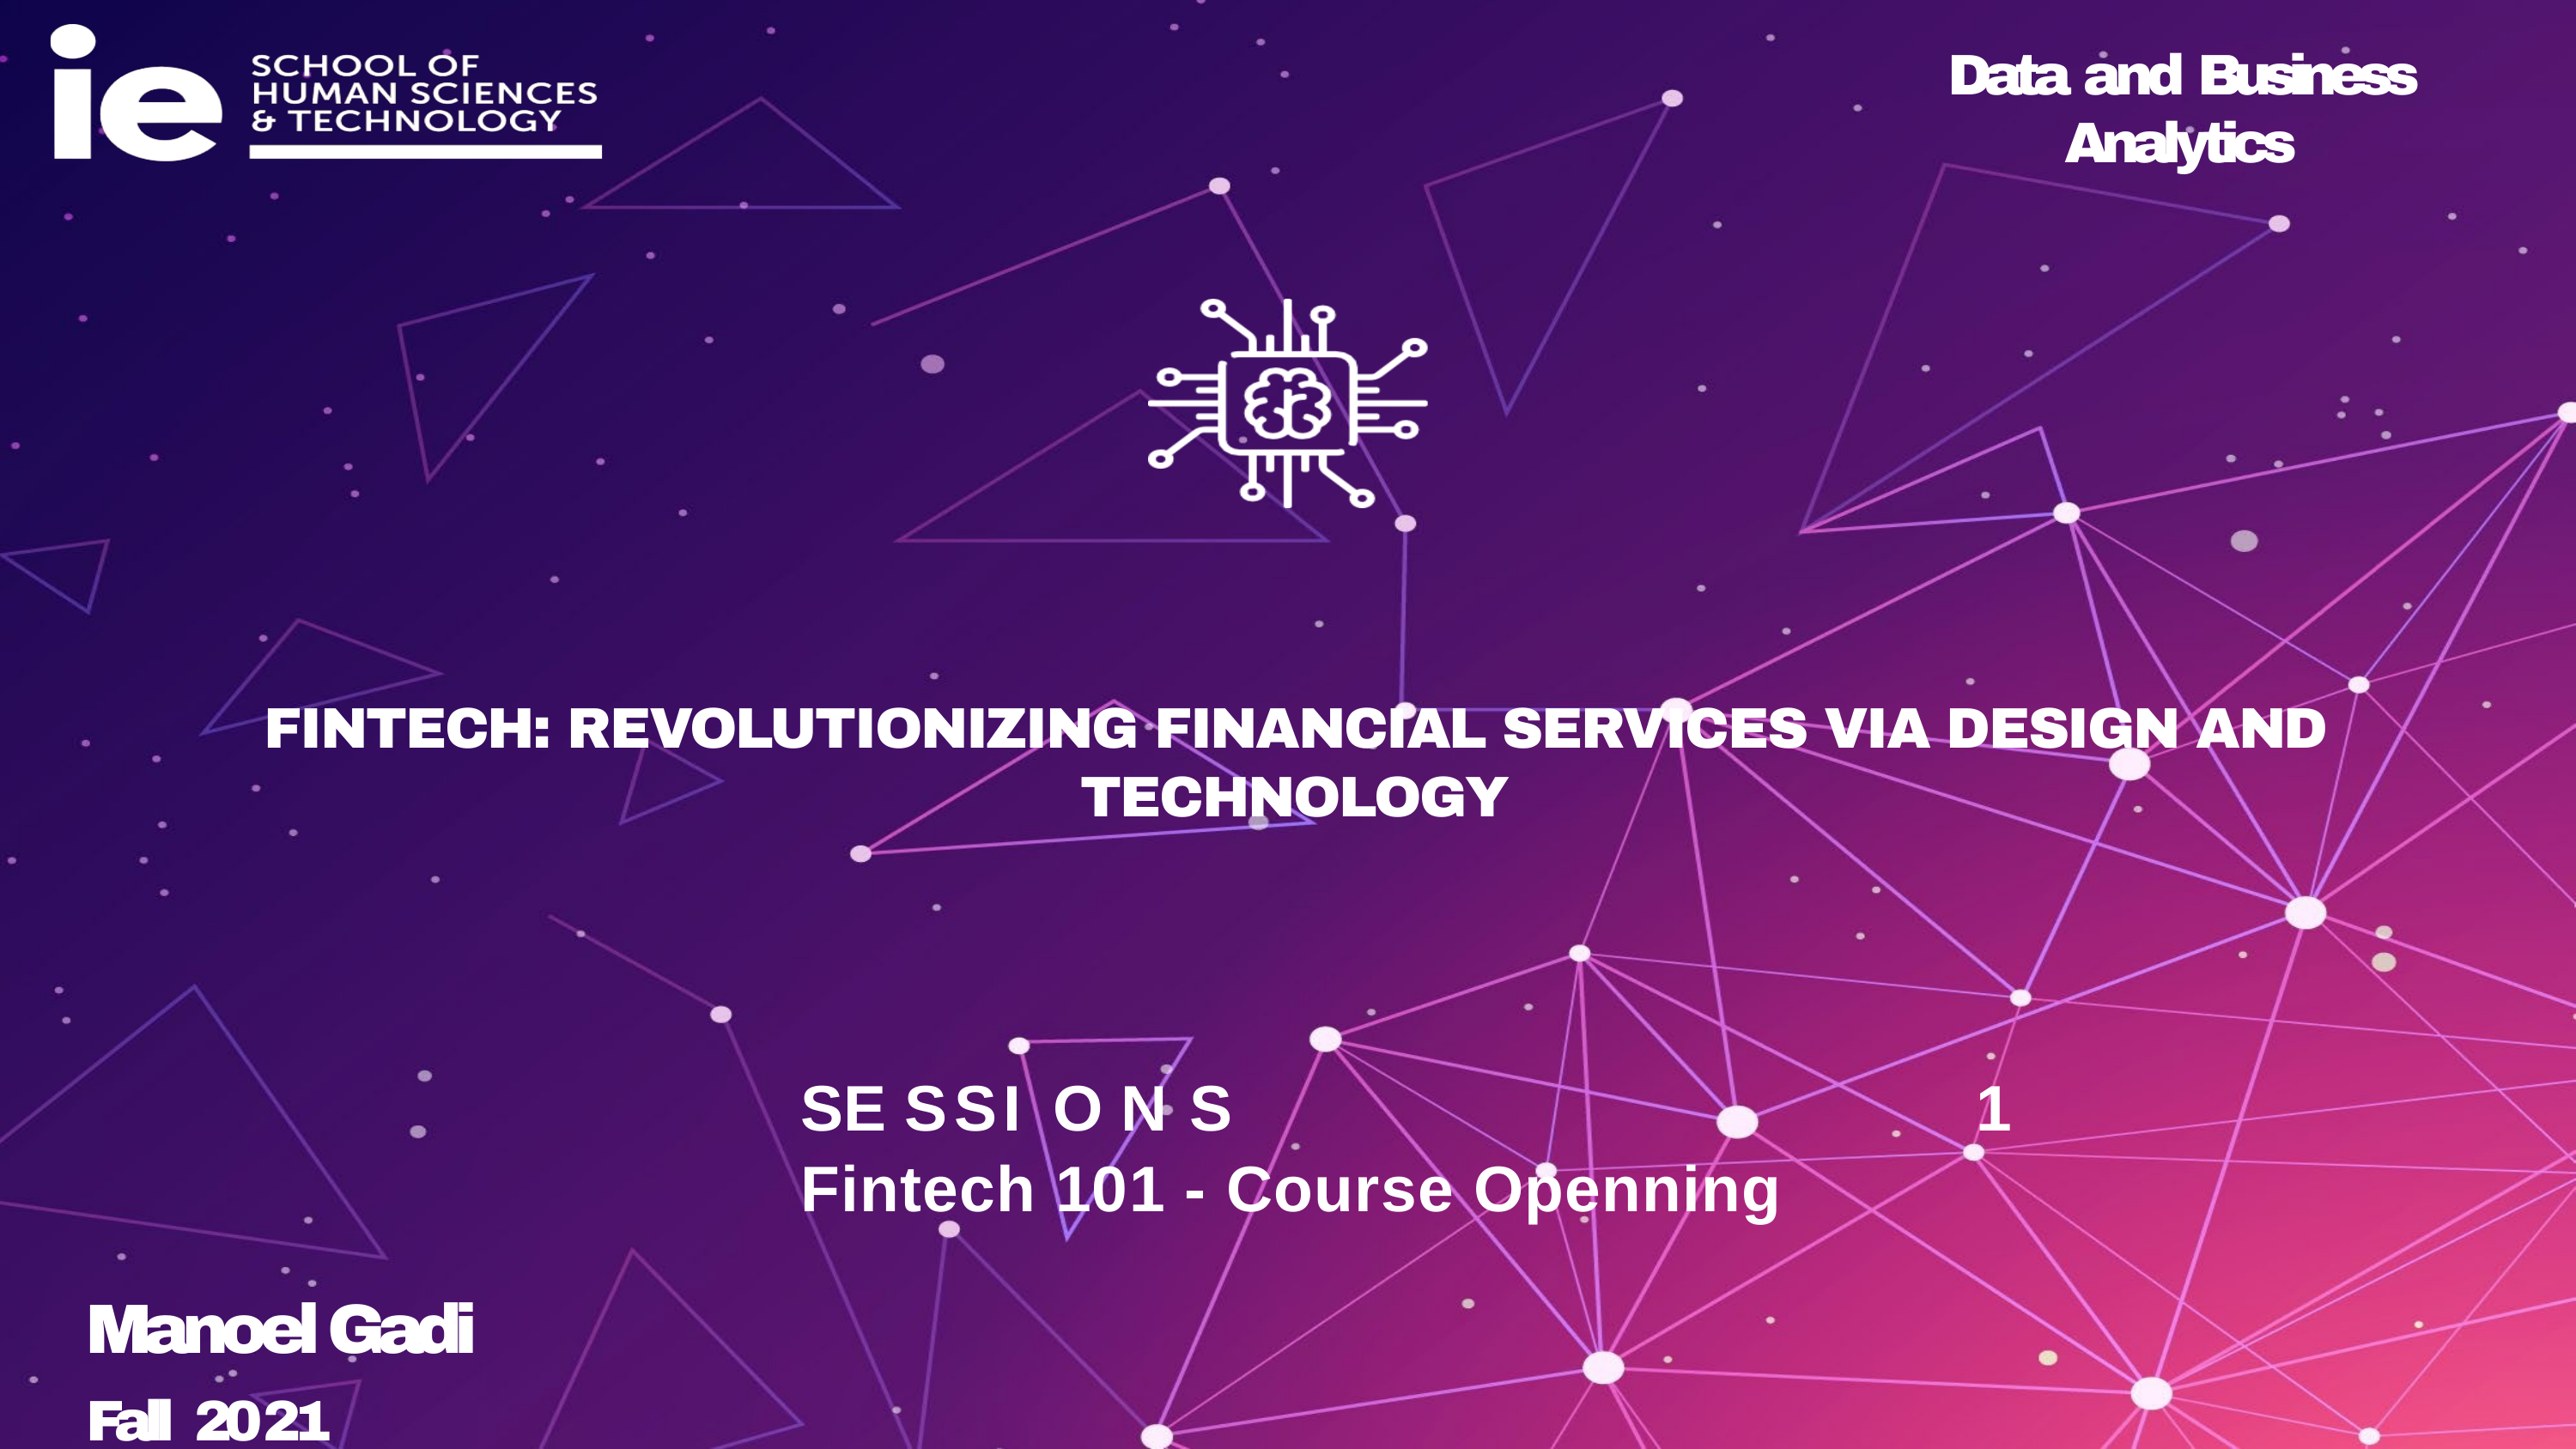

Data and Business  Analytics
# FINTECH: REVOLUTIONIZING FINANCIAL SERVICES VIA DESIGN AND TECHNOLOGY
SE SSI O N S	1
Fintech 101 - Course Openning
Manoel Gadi
Fall 2021